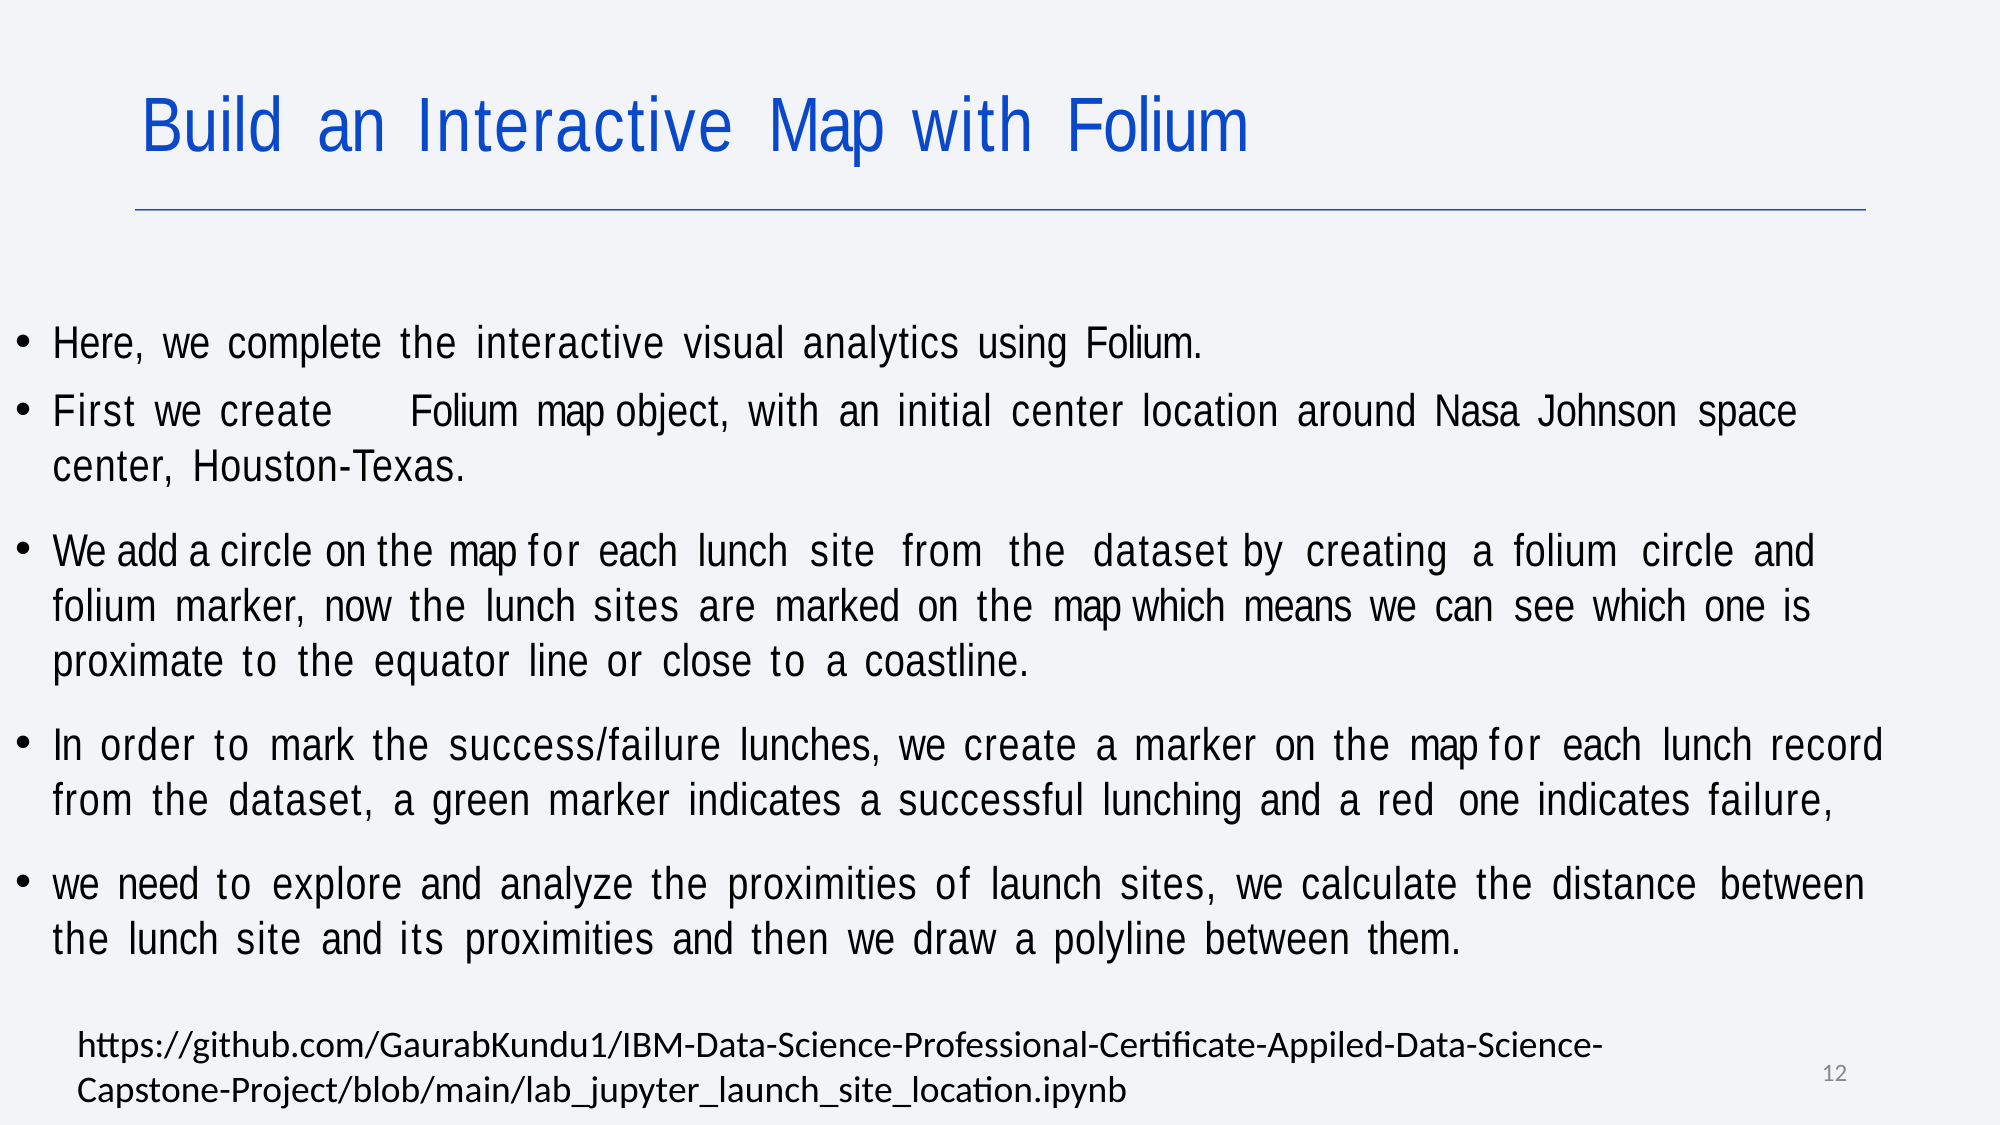

# Build	an	Interactive	Map	with	Folium
Here, we complete the interactive visual analytics using Folium.
First we create	Folium map object, with an initial center location around Nasa Johnson  space center, Houston-Texas.
We add a circle on the map for each lunch  site  from  the  dataset by  creating  a folium  circle and folium marker, now the lunch sites are marked on the map which means we can  see which one is proximate to the equator line or close to a coastline.
In order to mark the success/failure lunches, we create a marker on the map for each  lunch record from the dataset, a green marker indicates a successful lunching and a red  one indicates failure,
we need to explore and analyze the proximities of launch sites, we calculate the distance  between the lunch site and its proximities and then we draw a polyline between them.
https://github.com/GaurabKundu1/IBM-Data-Science-Professional-Certificate-Appiled-Data-Science-Capstone-Project/blob/main/lab_jupyter_launch_site_location.ipynb
12